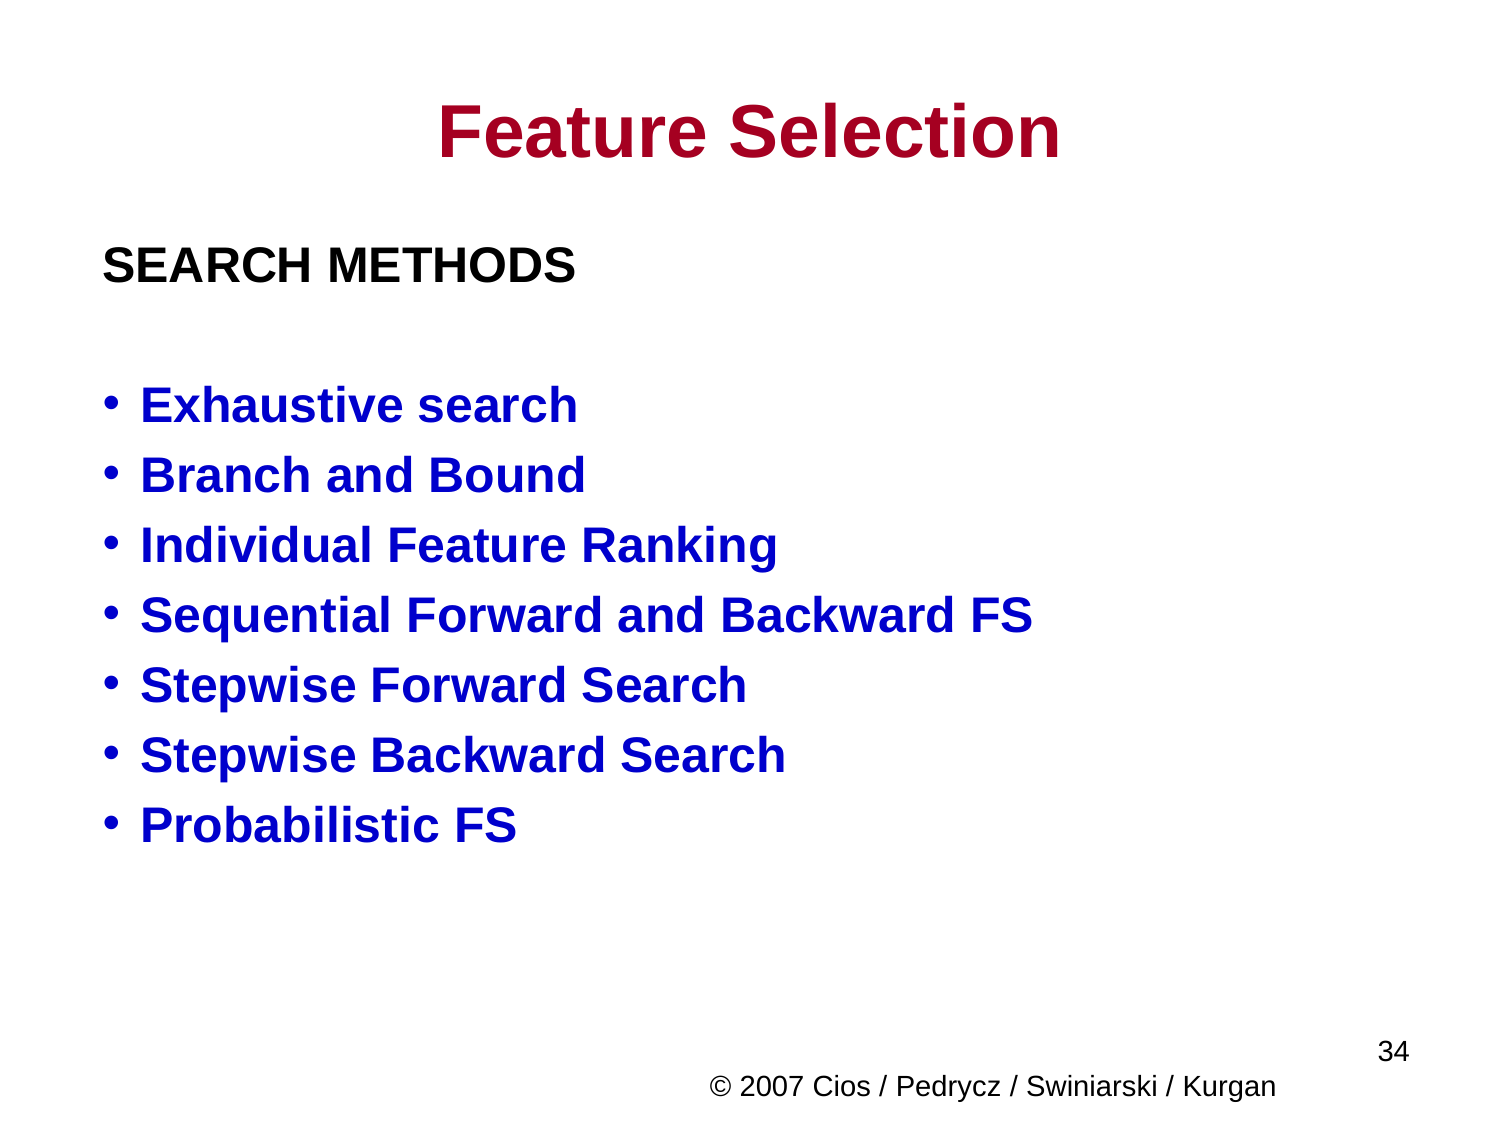

# Feature Selection
SEARCH METHODS

Exhaustive search
Branch and Bound
Individual Feature Ranking
Sequential Forward and Backward FS
Stepwise Forward Search
Stepwise Backward Search
Probabilistic FS

© 2007 Cios / Pedrycz / Swiniarski / Kurgan
	34